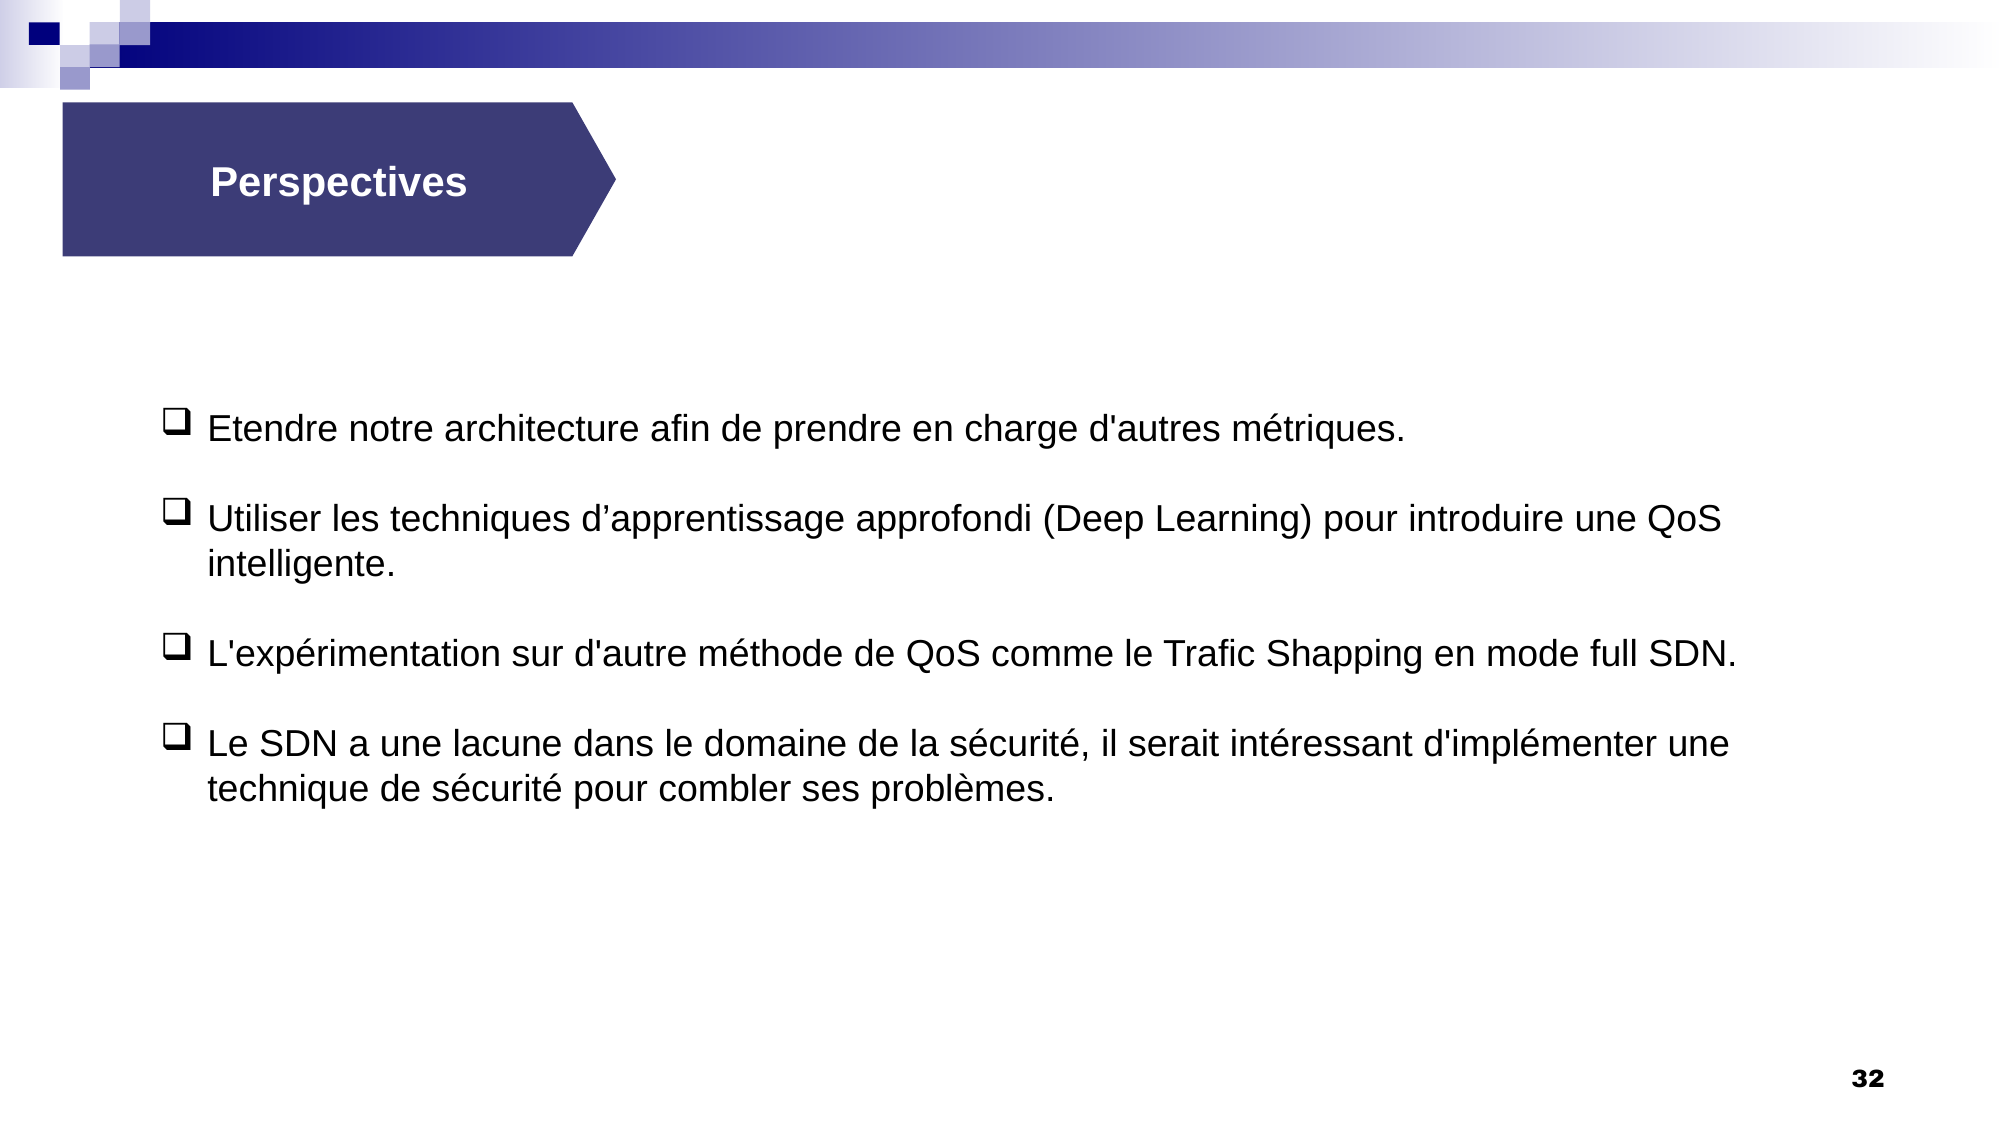

Perspectives

Etendre notre architecture afin de prendre en charge d'autres métriques.

Utiliser les techniques d’apprentissage approfondi (Deep Learning) pour introduire une QoS intelligente.

L'expérimentation sur d'autre méthode de QoS comme le Trafic Shapping en mode full SDN.

Le SDN a une lacune dans le domaine de la sécurité, il serait intéressant d'implémenter une technique de sécurité pour combler ses problèmes.
32